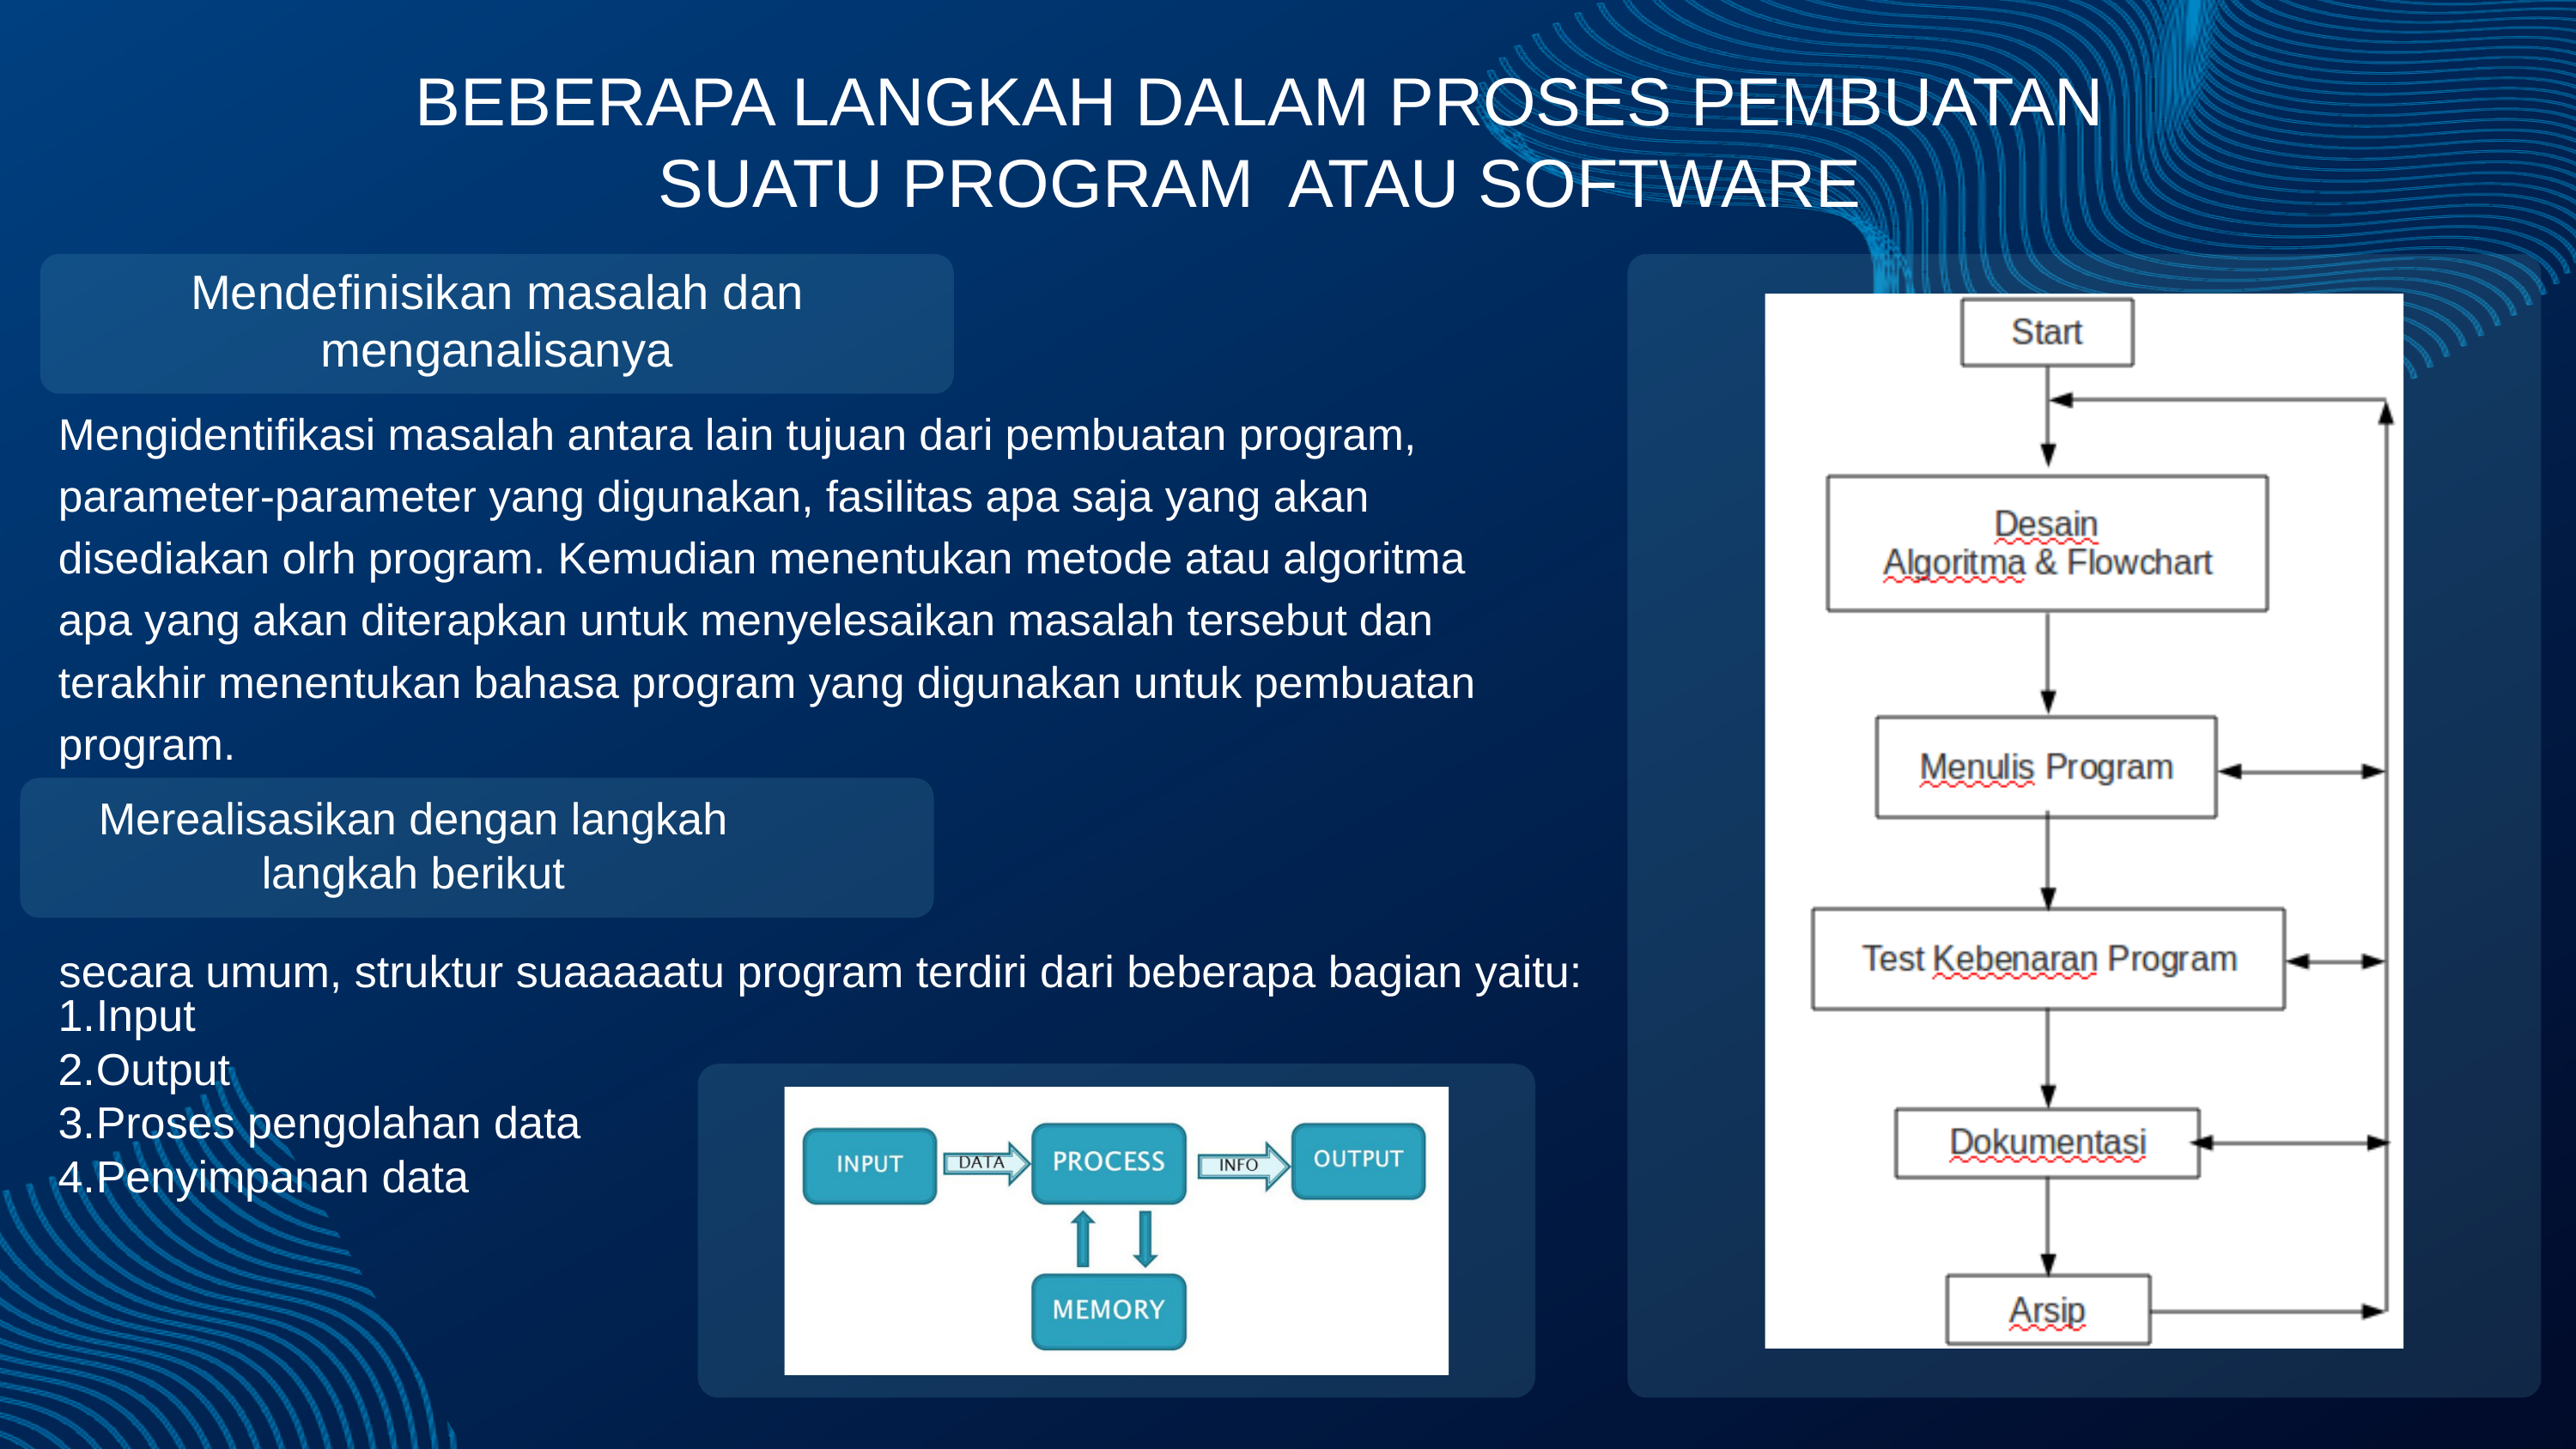

BEBERAPA LANGKAH DALAM PROSES PEMBUATAN SUATU PROGRAM  ATAU SOFTWARE

Mendefinisikan masalah dan menganalisanya

Mengidentifikasi masalah antara lain tujuan dari pembuatan program, parameter-parameter yang digunakan, fasilitas apa saja yang akan disediakan olrh program. Kemudian menentukan metode atau algoritma apa yang akan diterapkan untuk menyelesaikan masalah tersebut dan terakhir menentukan bahasa program yang digunakan untuk pembuatan program.

Merealisasikan dengan langkah langkah berikut
secara umum, struktur suaaaaatu program terdiri dari beberapa bagian yaitu:
Input
Output
Proses pengolahan data
Penyimpanan data